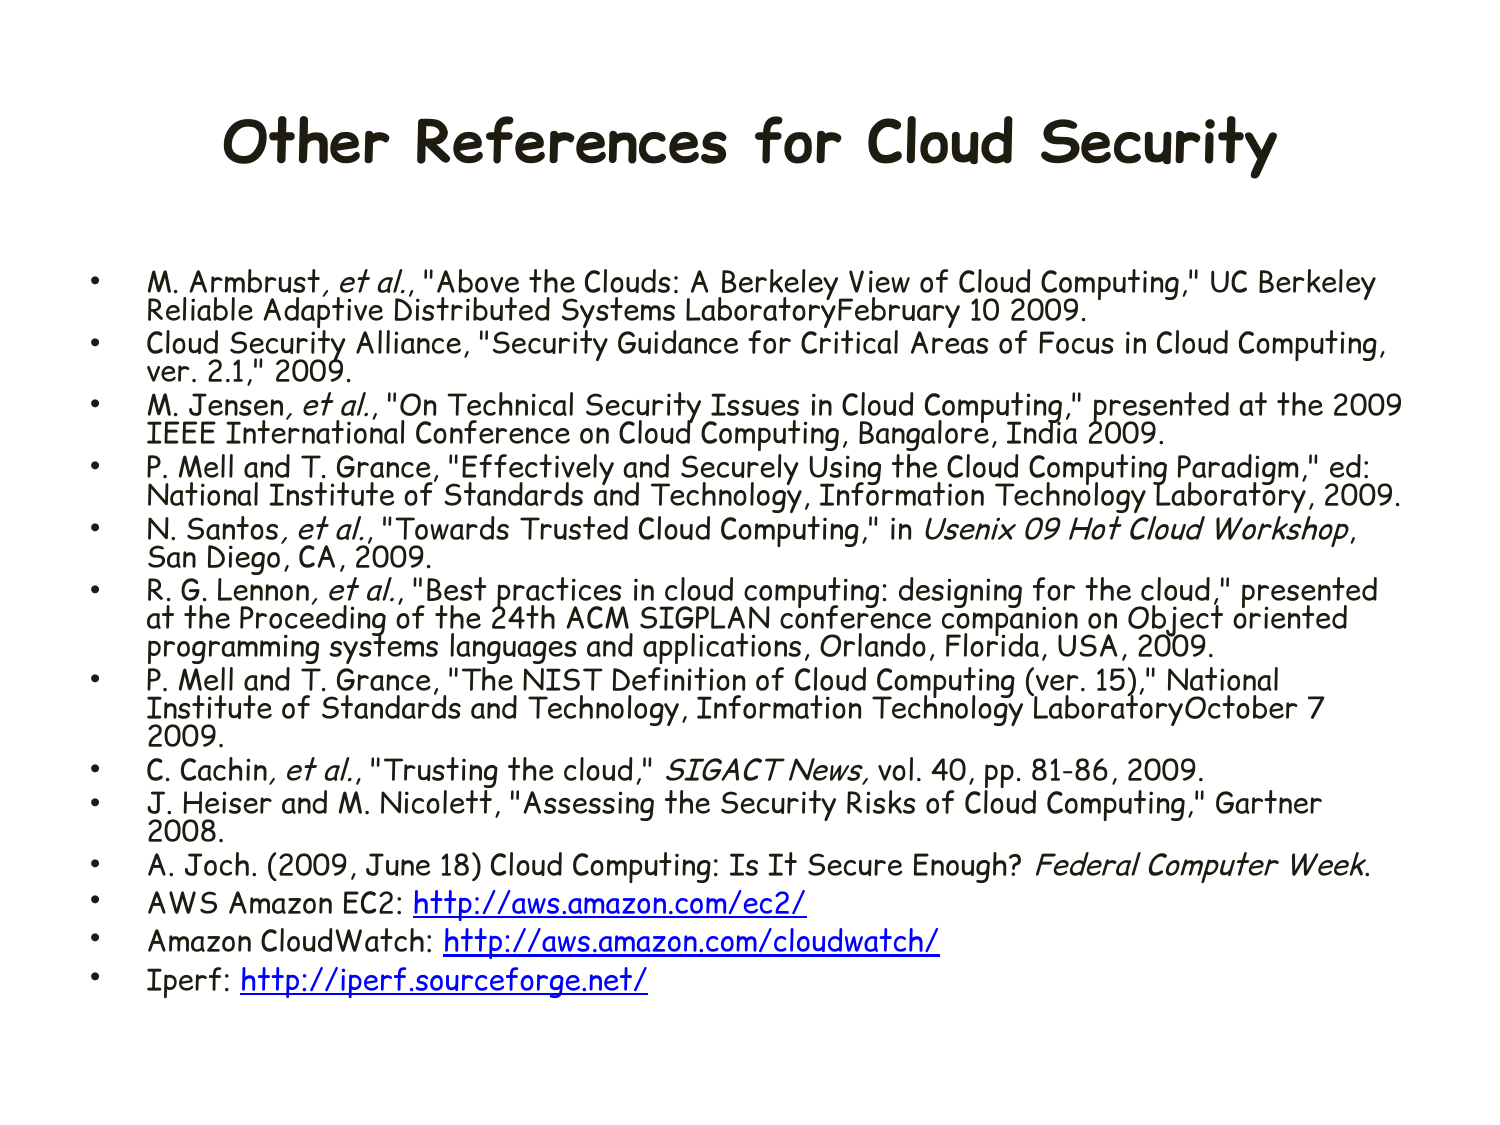

# Other References for Cloud Security
M. Armbrust, et al., "Above the Clouds: A Berkeley View of Cloud Computing," UC Berkeley Reliable Adaptive Distributed Systems LaboratoryFebruary 10 2009.
Cloud Security Alliance, "Security Guidance for Critical Areas of Focus in Cloud Computing, ver. 2.1," 2009.
M. Jensen, et al., "On Technical Security Issues in Cloud Computing," presented at the 2009 IEEE International Conference on Cloud Computing, Bangalore, India 2009.
P. Mell and T. Grance, "Effectively and Securely Using the Cloud Computing Paradigm," ed: National Institute of Standards and Technology, Information Technology Laboratory, 2009.
N. Santos, et al., "Towards Trusted Cloud Computing," in Usenix 09 Hot Cloud Workshop, San Diego, CA, 2009.
R. G. Lennon, et al., "Best practices in cloud computing: designing for the cloud," presented at the Proceeding of the 24th ACM SIGPLAN conference companion on Object oriented programming systems languages and applications, Orlando, Florida, USA, 2009.
P. Mell and T. Grance, "The NIST Definition of Cloud Computing (ver. 15)," National Institute of Standards and Technology, Information Technology LaboratoryOctober 7 2009.
C. Cachin, et al., "Trusting the cloud," SIGACT News, vol. 40, pp. 81-86, 2009.
J. Heiser and M. Nicolett, "Assessing the Security Risks of Cloud Computing," Gartner 2008.
A. Joch. (2009, June 18) Cloud Computing: Is It Secure Enough? Federal Computer Week.
AWS Amazon EC2: http://aws.amazon.com/ec2/
Amazon CloudWatch: http://aws.amazon.com/cloudwatch/
Iperf: http://iperf.sourceforge.net/